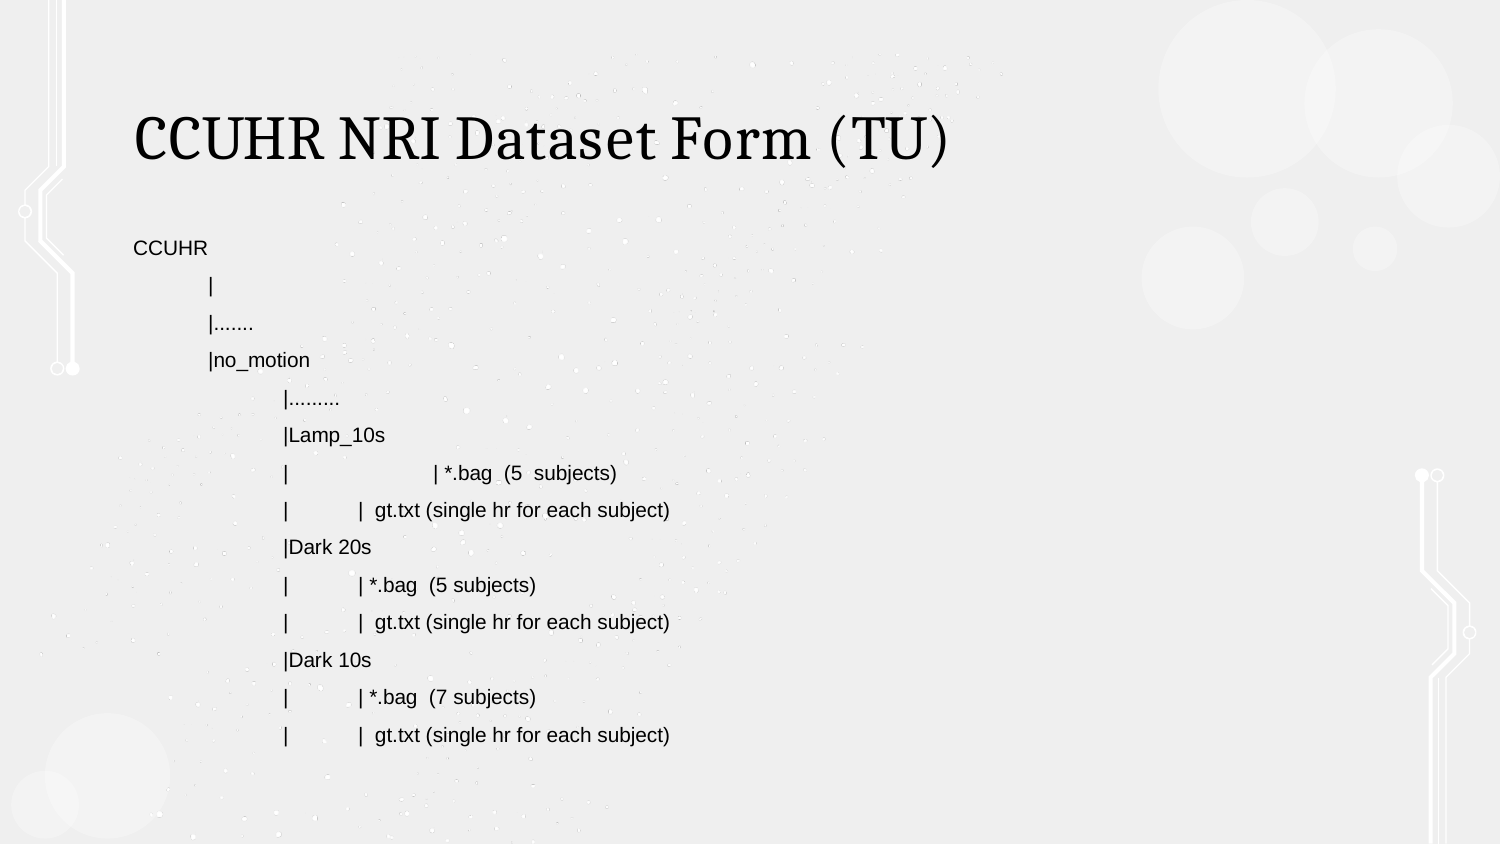

# CCUHR NRI Dataset Form (TU)
CCUHR
|
|.......
|no_motion
	|.........
|Lamp_10s
|	| *.bag  (5  subjects)
|	|  gt.txt (single hr for each subject)
|Dark 20s
|	| *.bag  (5 subjects)
|	|  gt.txt (single hr for each subject)
|Dark 10s
|	| *.bag  (7 subjects)
|	|  gt.txt (single hr for each subject)